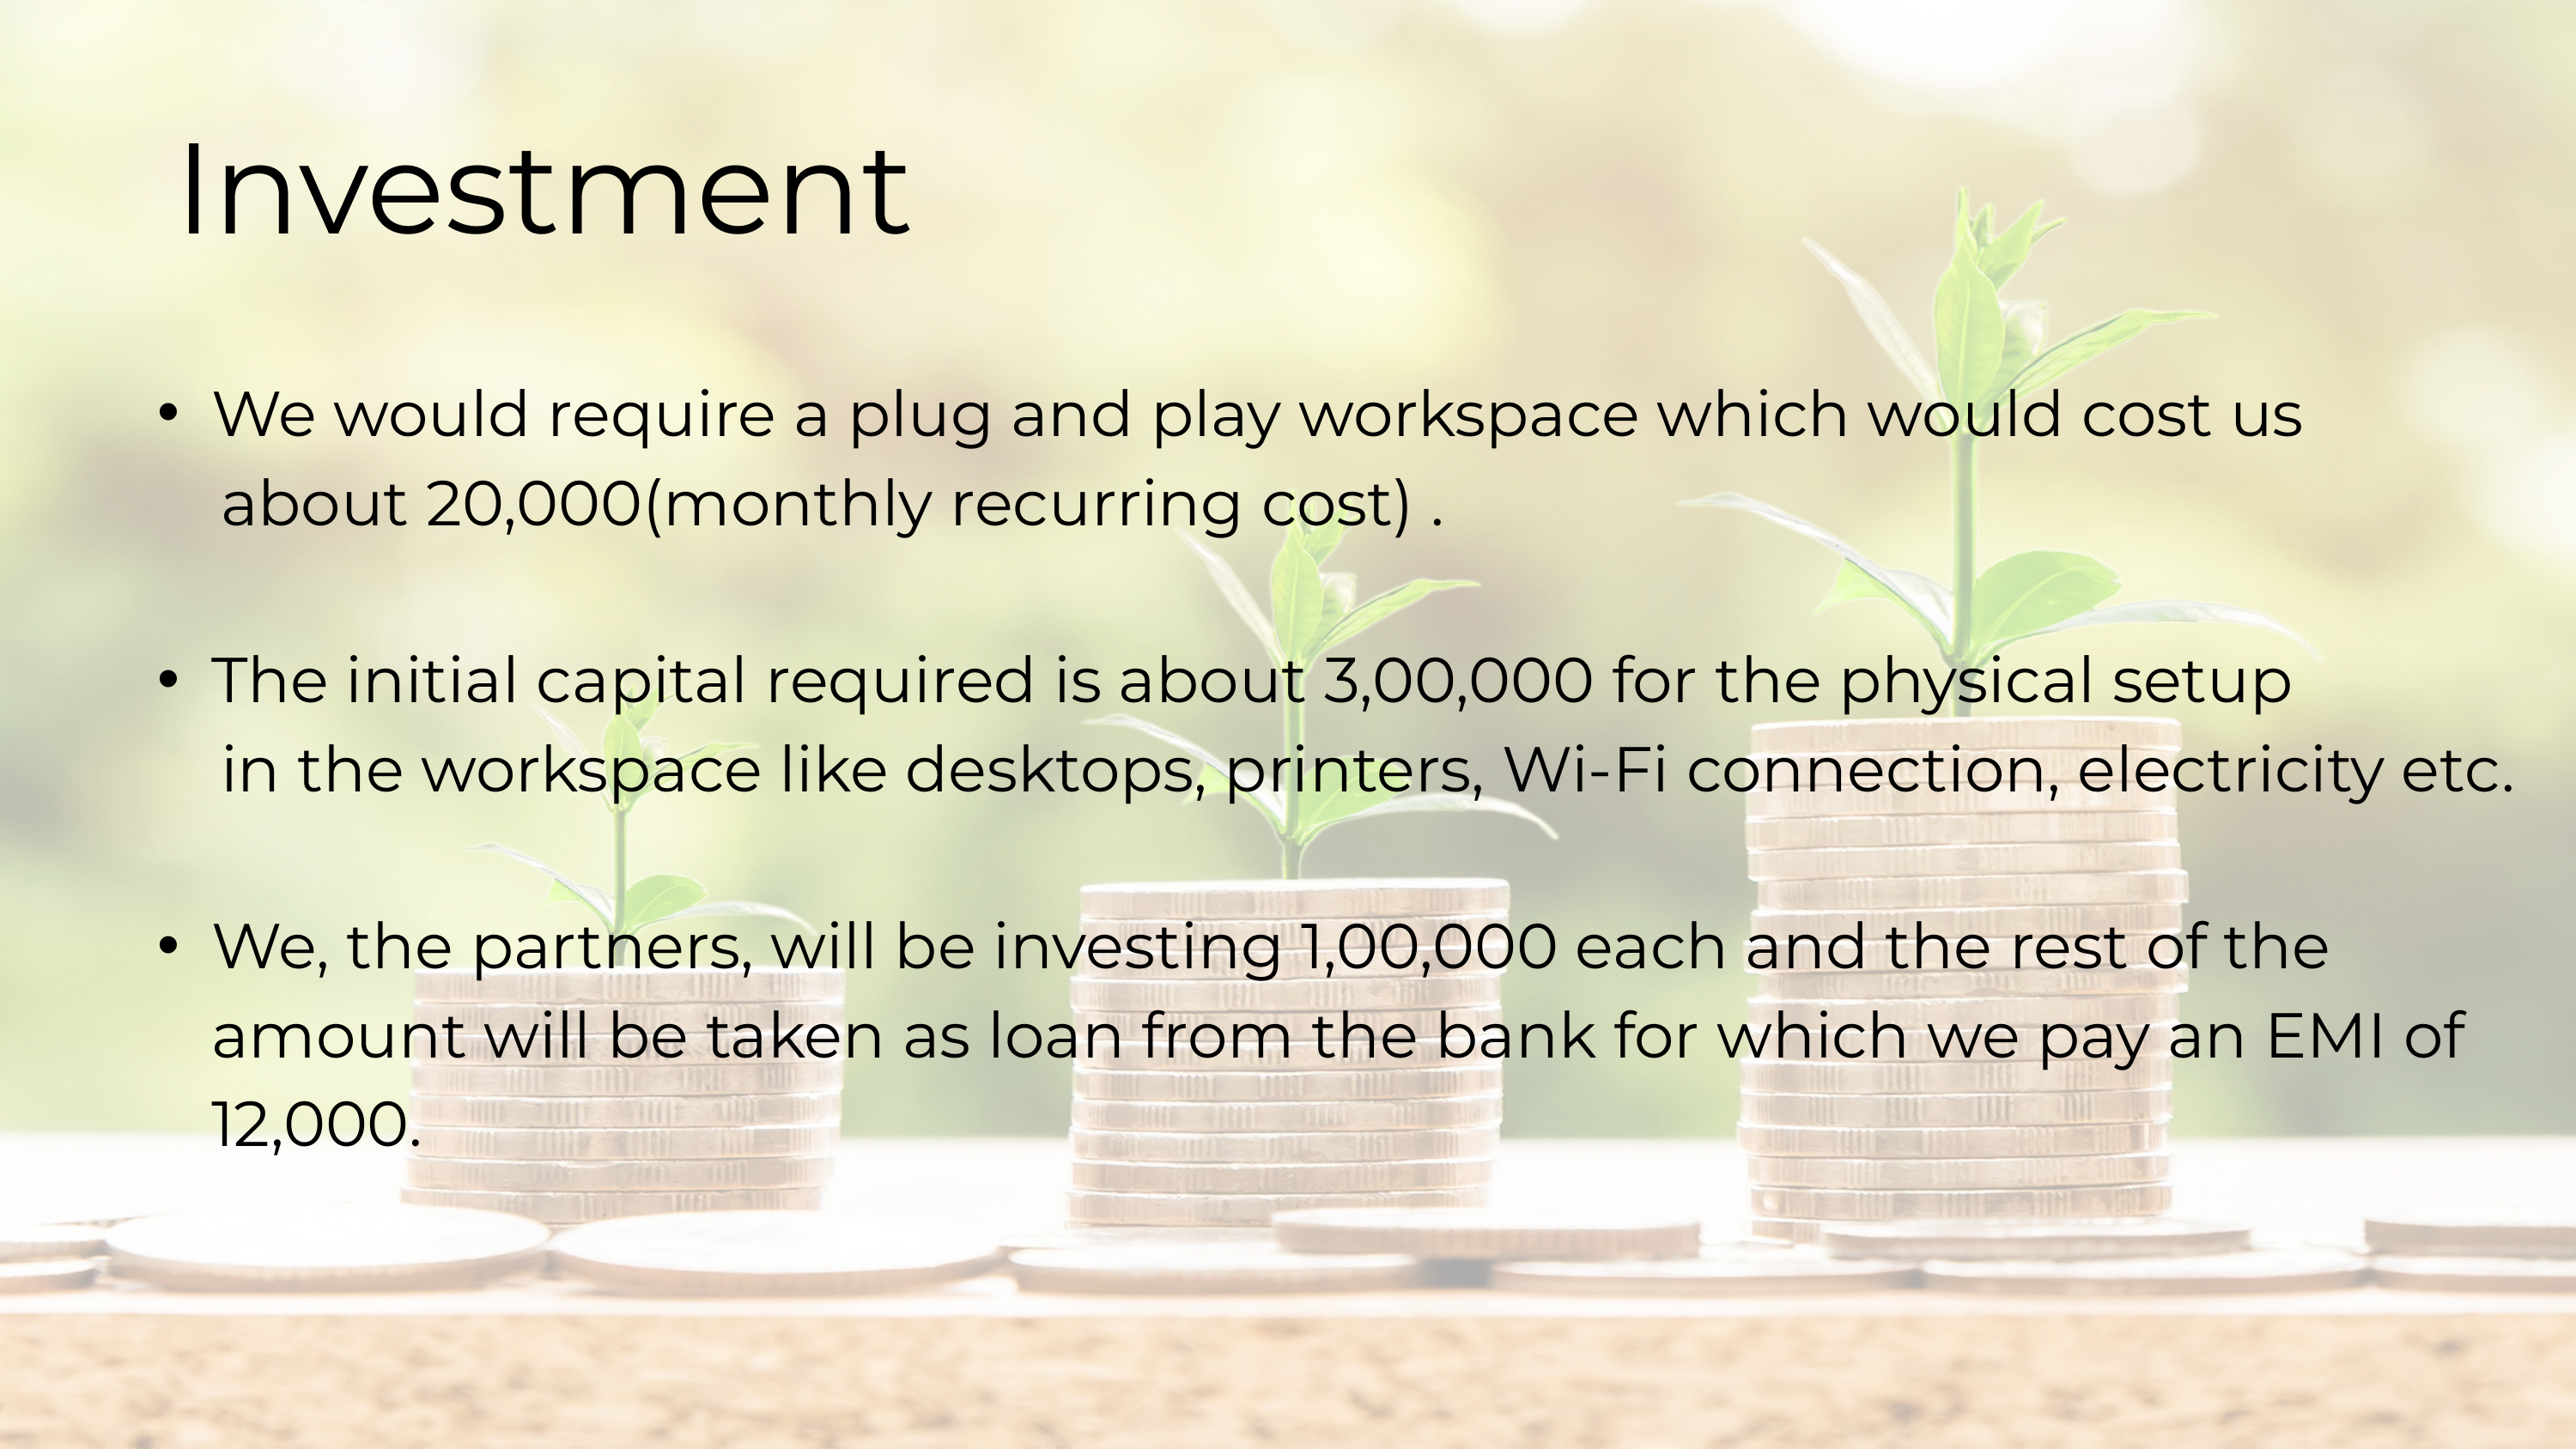

Investment
We would require a plug and play workspace which would cost us
       about 20,000(monthly recurring cost) .

The initial capital required is about 3,00,000 for the physical setup
       in the workspace like desktops, printers, Wi-Fi connection, electricity etc.

We, the partners, will be investing 1,00,000 each and the rest of the amount will be taken as loan from the bank for which we pay an EMI of 12,000.